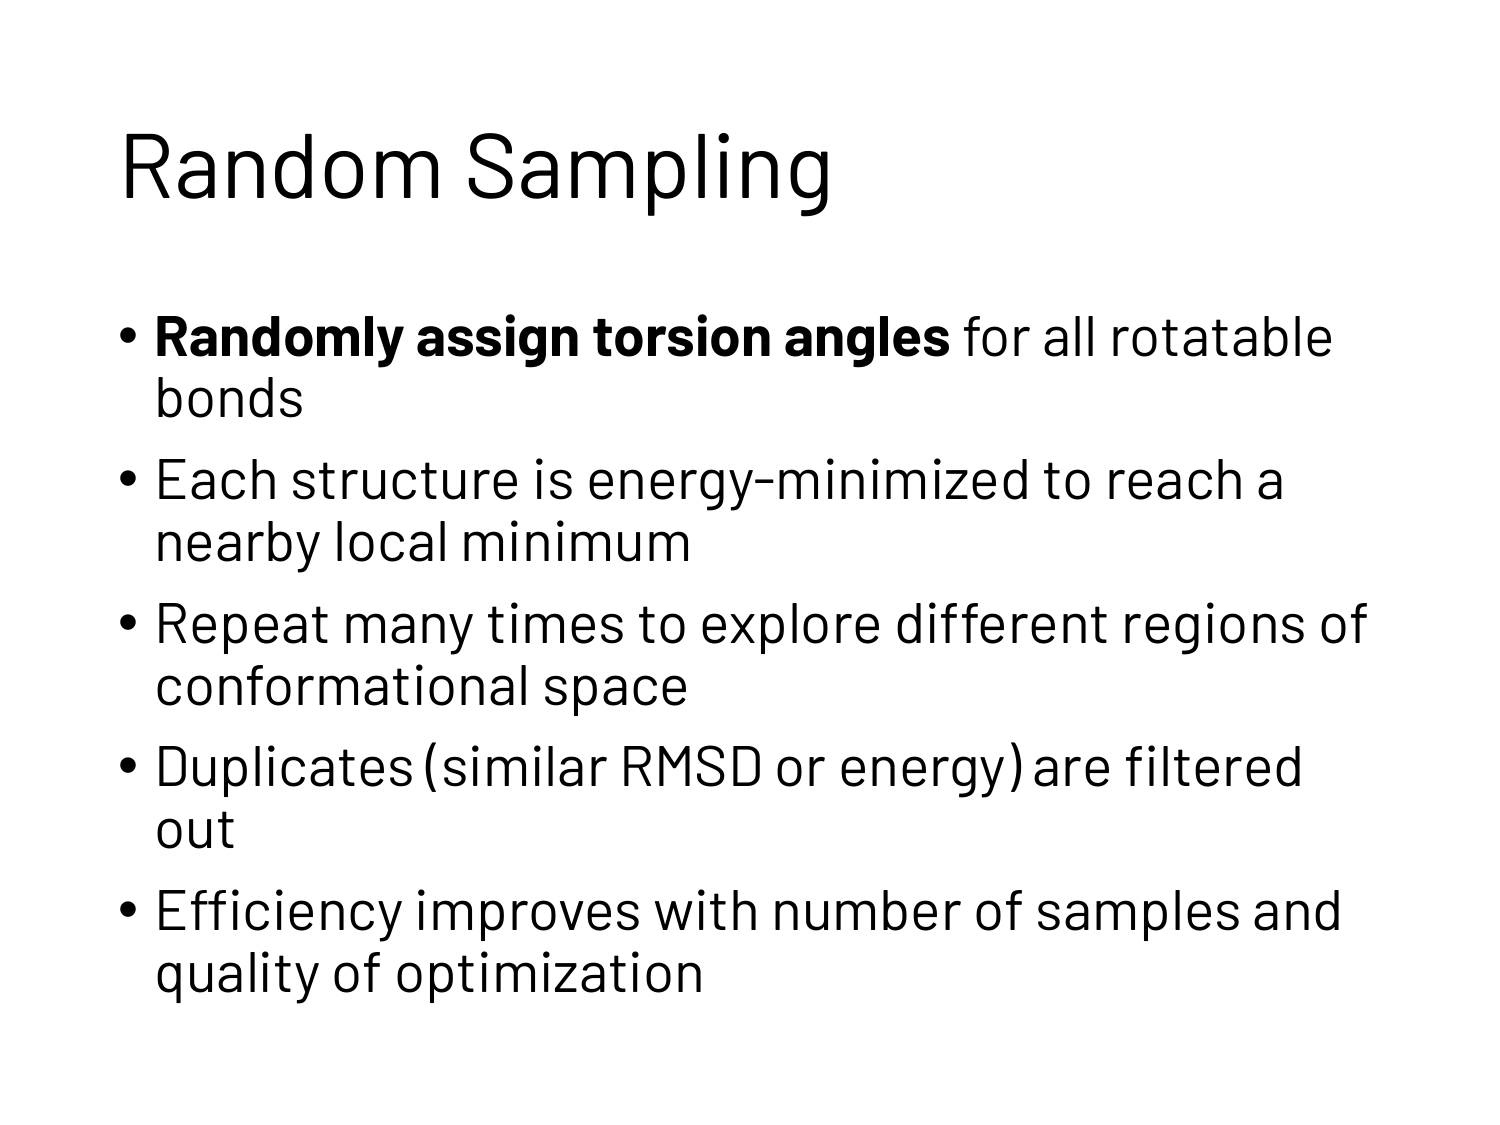

# Random Sampling
Randomly assign torsion angles for all rotatable bonds
Each structure is energy-minimized to reach a nearby local minimum
Repeat many times to explore different regions of conformational space
Duplicates (similar RMSD or energy) are filtered out
Efficiency improves with number of samples and quality of optimization